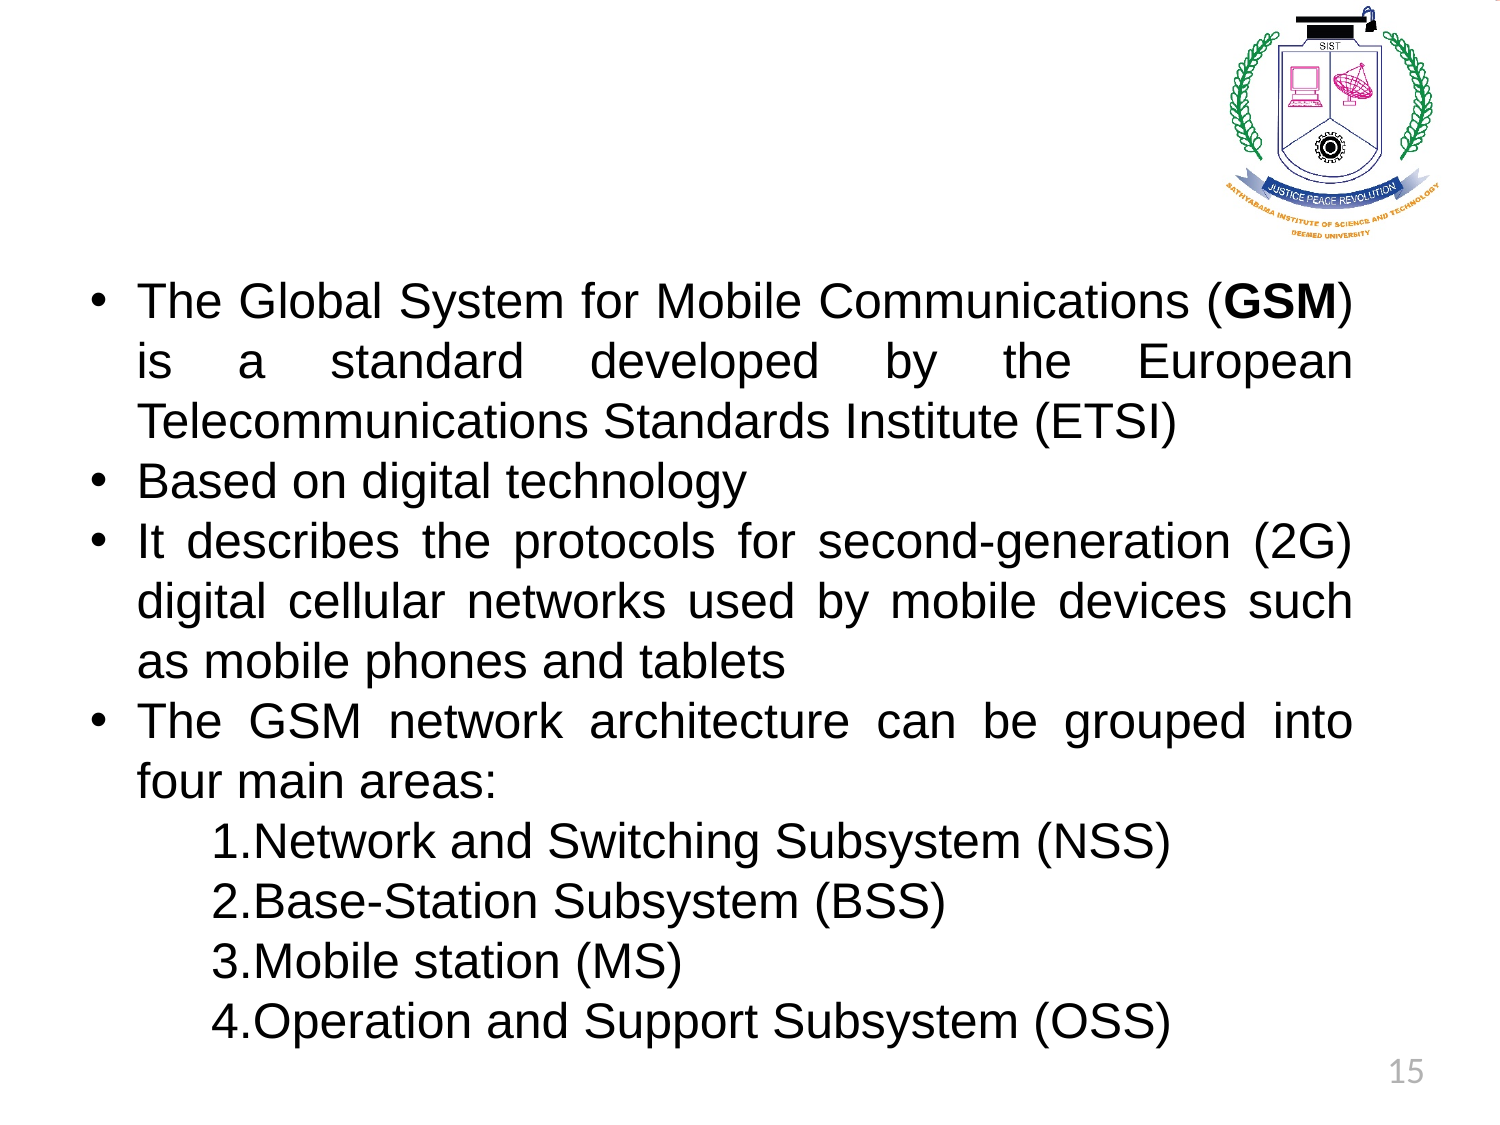

The Global System for Mobile Communications (GSM) is a standard developed by the European Telecommunications Standards Institute (ETSI)
Based on digital technology
It describes the protocols for second-generation (2G) digital cellular networks used by mobile devices such as mobile phones and tablets
The GSM network architecture can be grouped into four main areas:
Network and Switching Subsystem (NSS)
Base-Station Subsystem (BSS)
Mobile station (MS)
Operation and Support Subsystem (OSS)

15